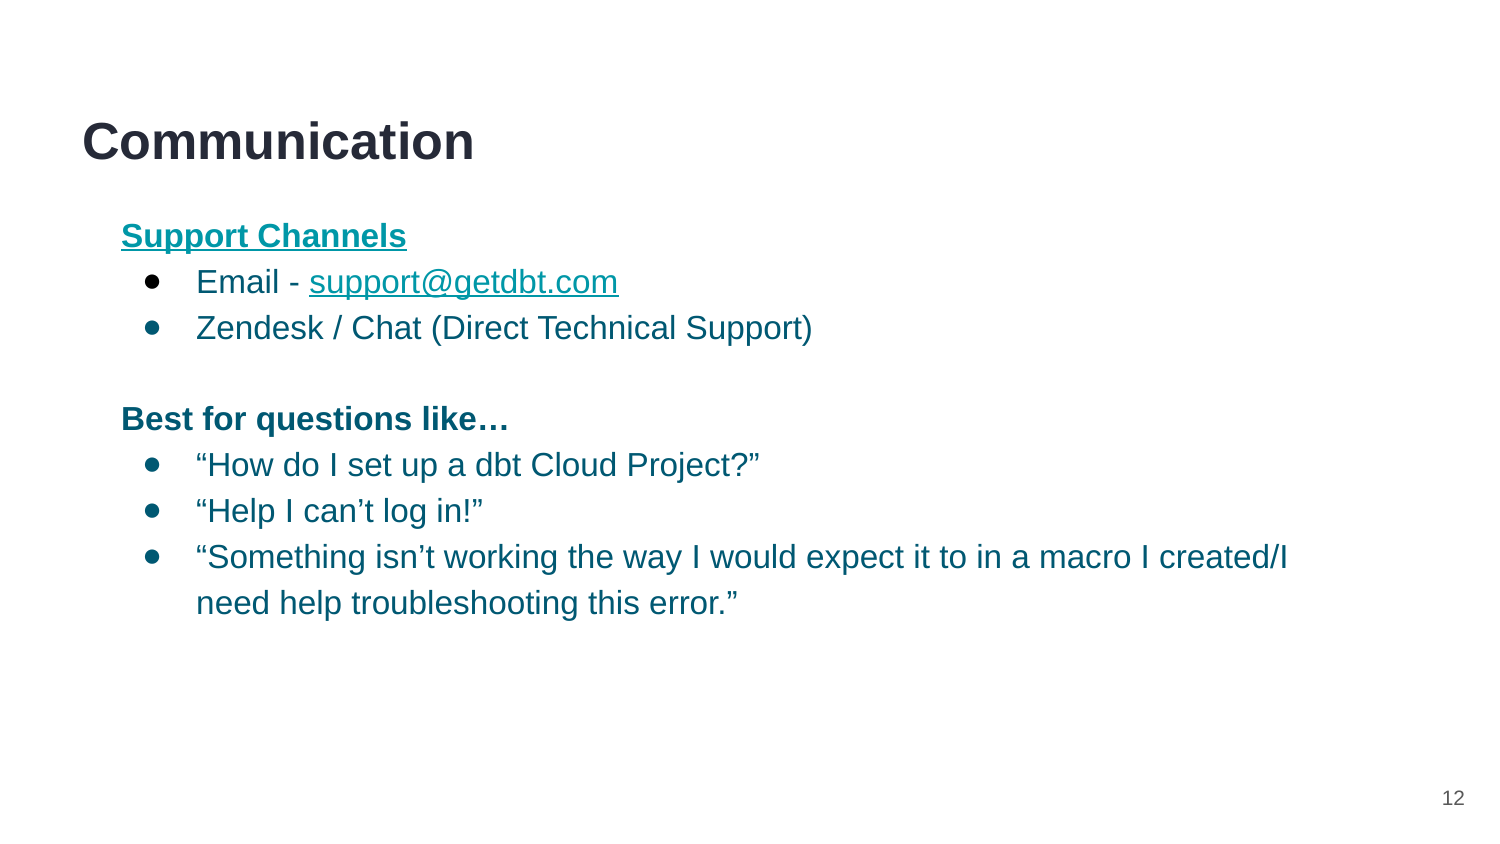

Communication

Support Channels
Email - support@getdbt.com
Zendesk / Chat (Direct Technical Support)

Best for questions like…
“How do I set up a dbt Cloud Project?”
“Help I can’t log in!”
“Something isn’t working the way I would expect it to in a macro I created/I need help troubleshooting this error.”

12